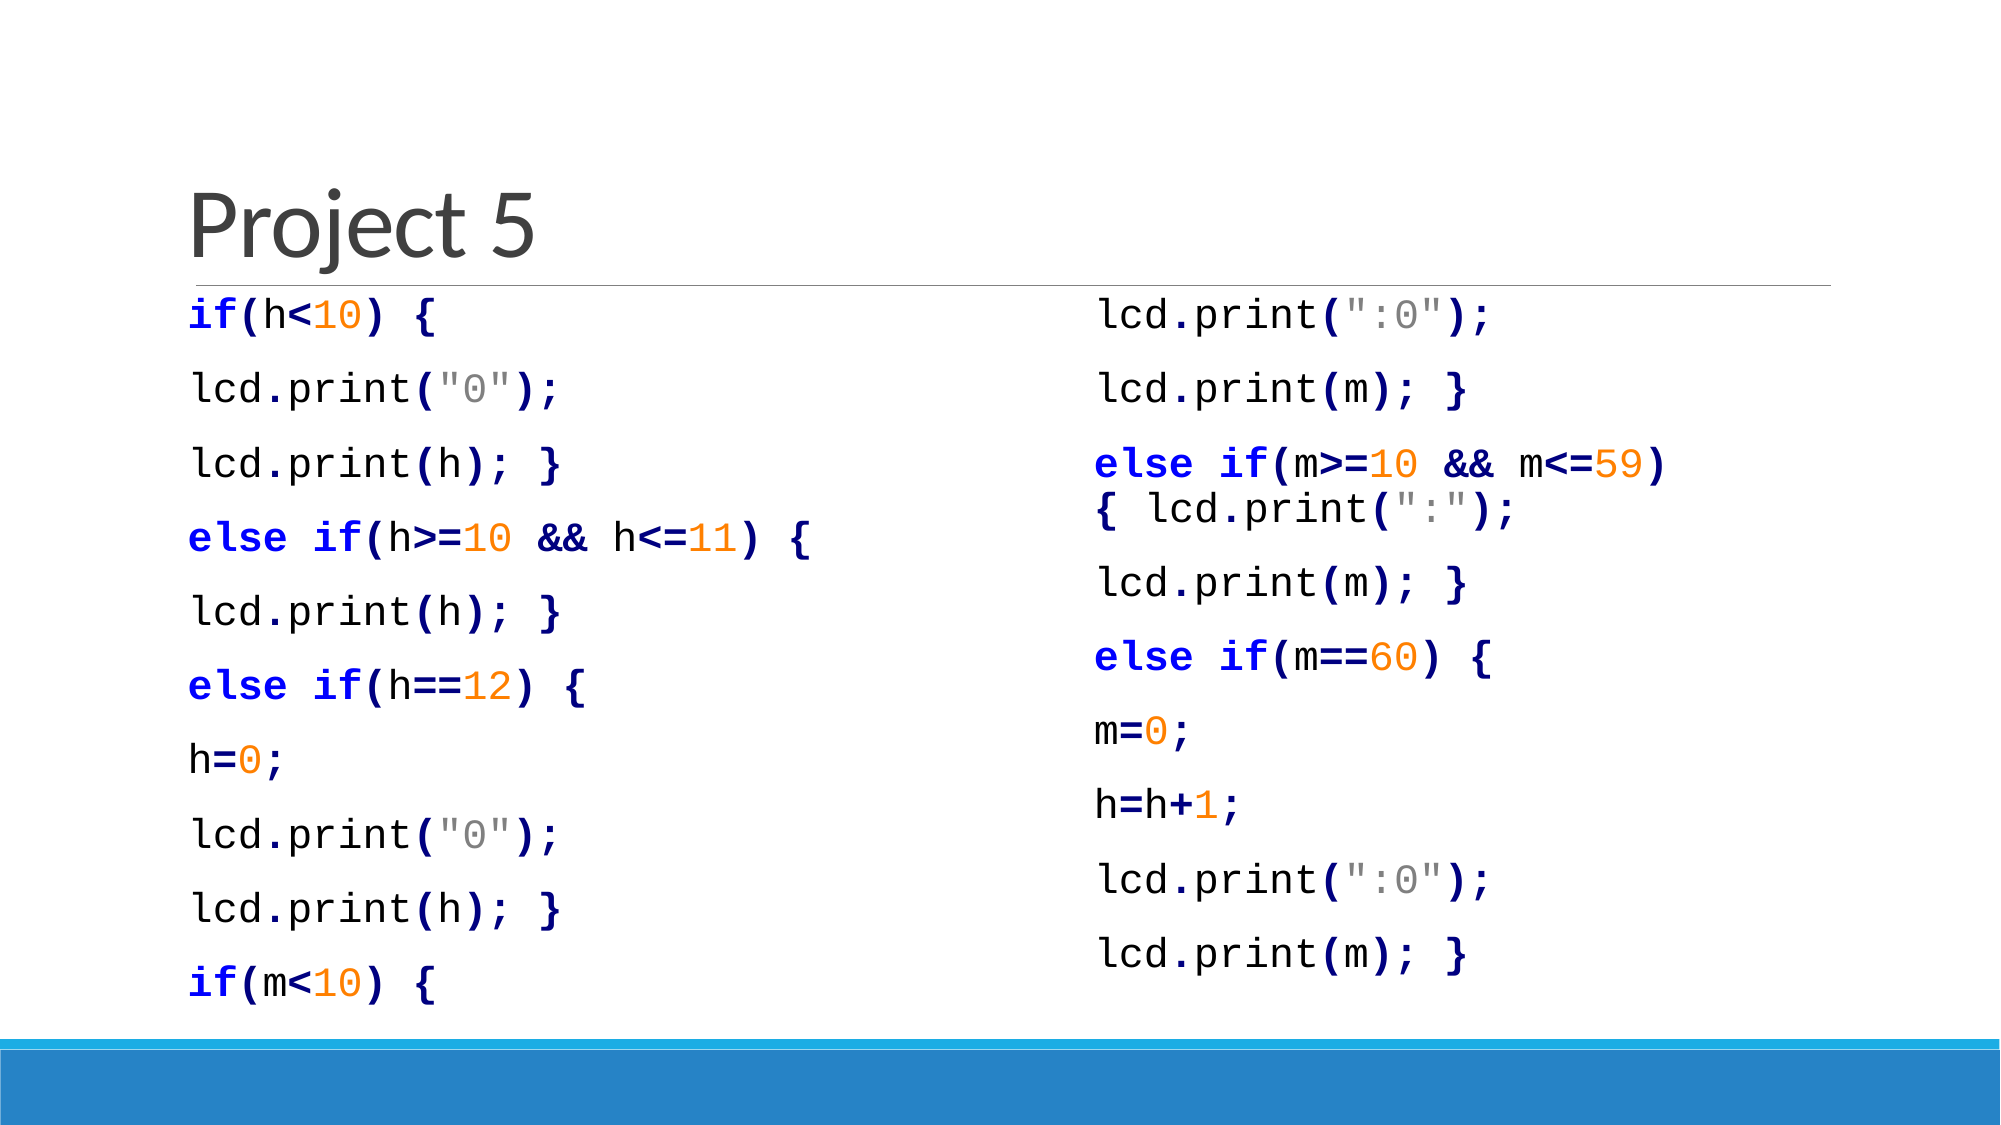

# Project 5
if(h<10) {
lcd.print("0");
lcd.print(h); }
else if(h>=10 && h<=11) {
lcd.print(h); }
else if(h==12) {
h=0;
lcd.print("0");
lcd.print(h); }
if(m<10) {
lcd.print(":0");
lcd.print(m); }
else if(m>=10 && m<=59) { lcd.print(":");
lcd.print(m); }
else if(m==60) {
m=0;
h=h+1;
lcd.print(":0");
lcd.print(m); }